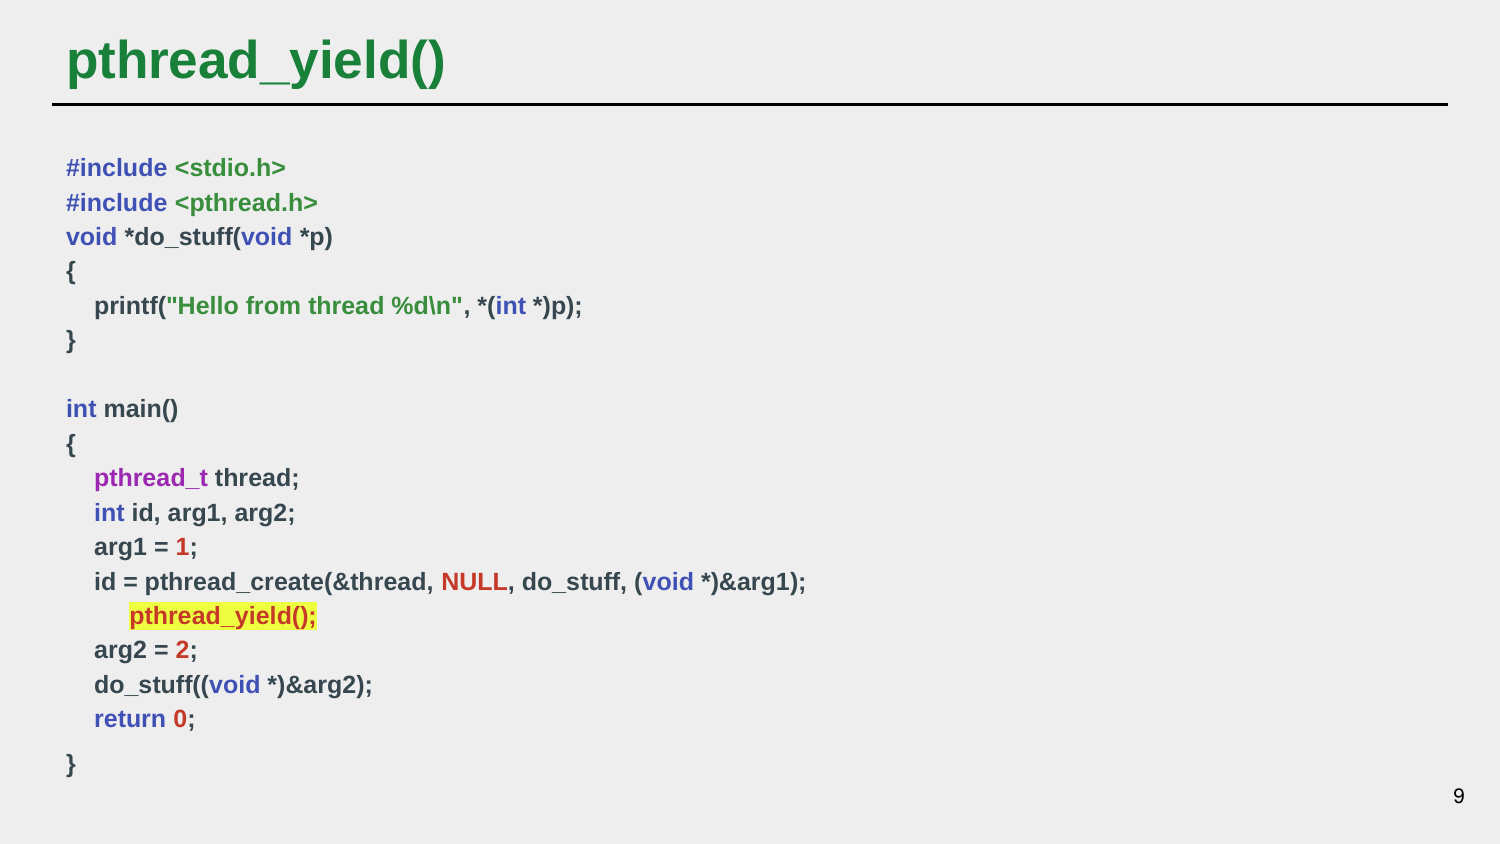

# pthread_yield()
#include <stdio.h>
#include <pthread.h>
void *do_stuff(void *p)
{
    printf("Hello from thread %d\n", *(int *)p);
}

int main()
{
    pthread_t thread;
    int id, arg1, arg2;
    arg1 = 1;
    id = pthread_create(&thread, NULL, do_stuff, (void *)&arg1);
pthread_yield();
    arg2 = 2;
    do_stuff((void *)&arg2);
    return 0;
}
9